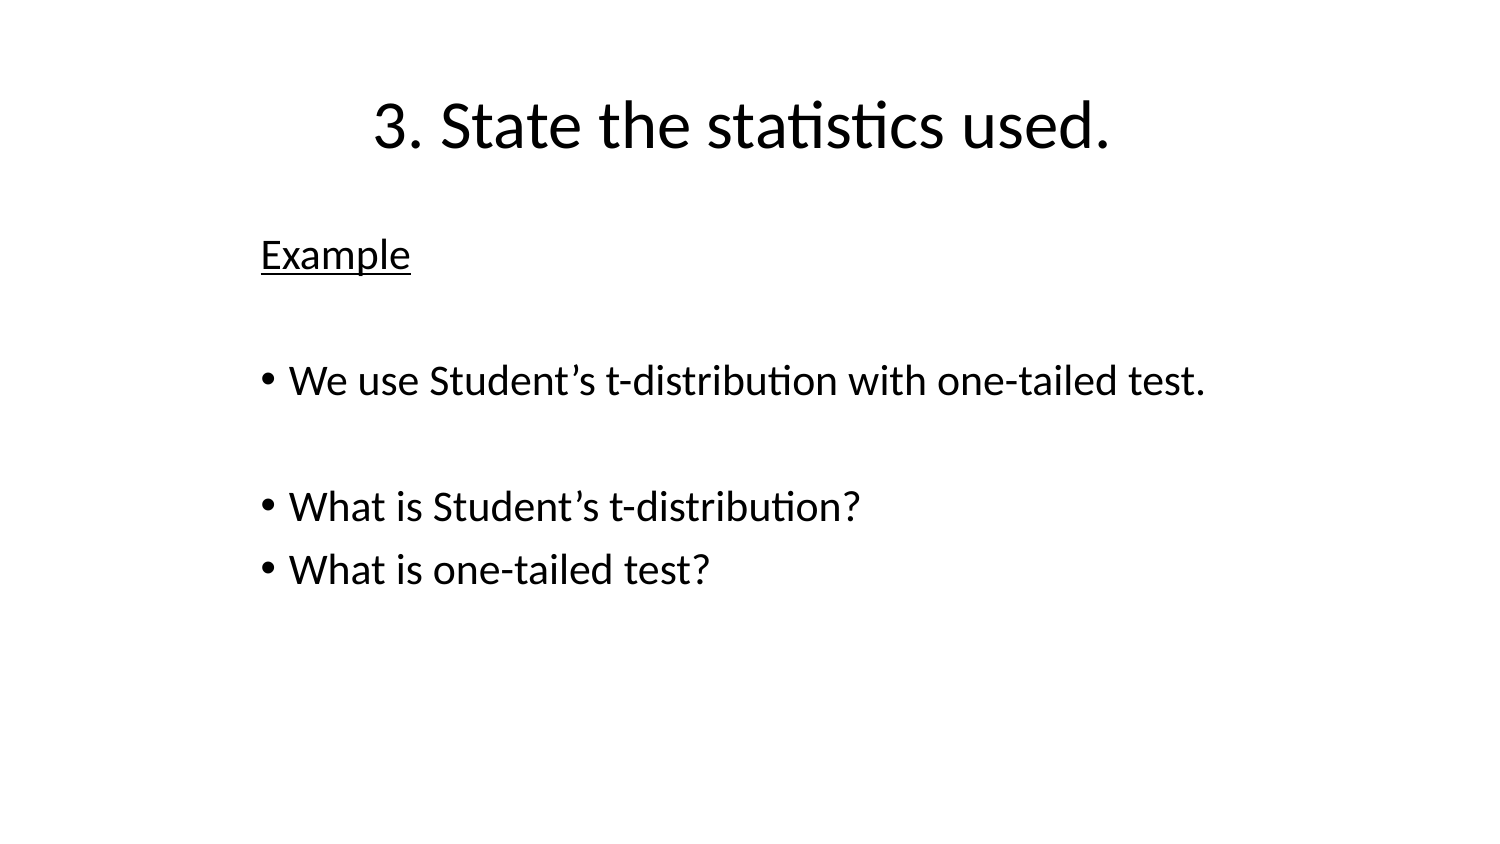

# 3. State the statistics used.
Example

We use Student’s t-distribution with one-tailed test.

What is Student’s t-distribution?
What is one-tailed test?